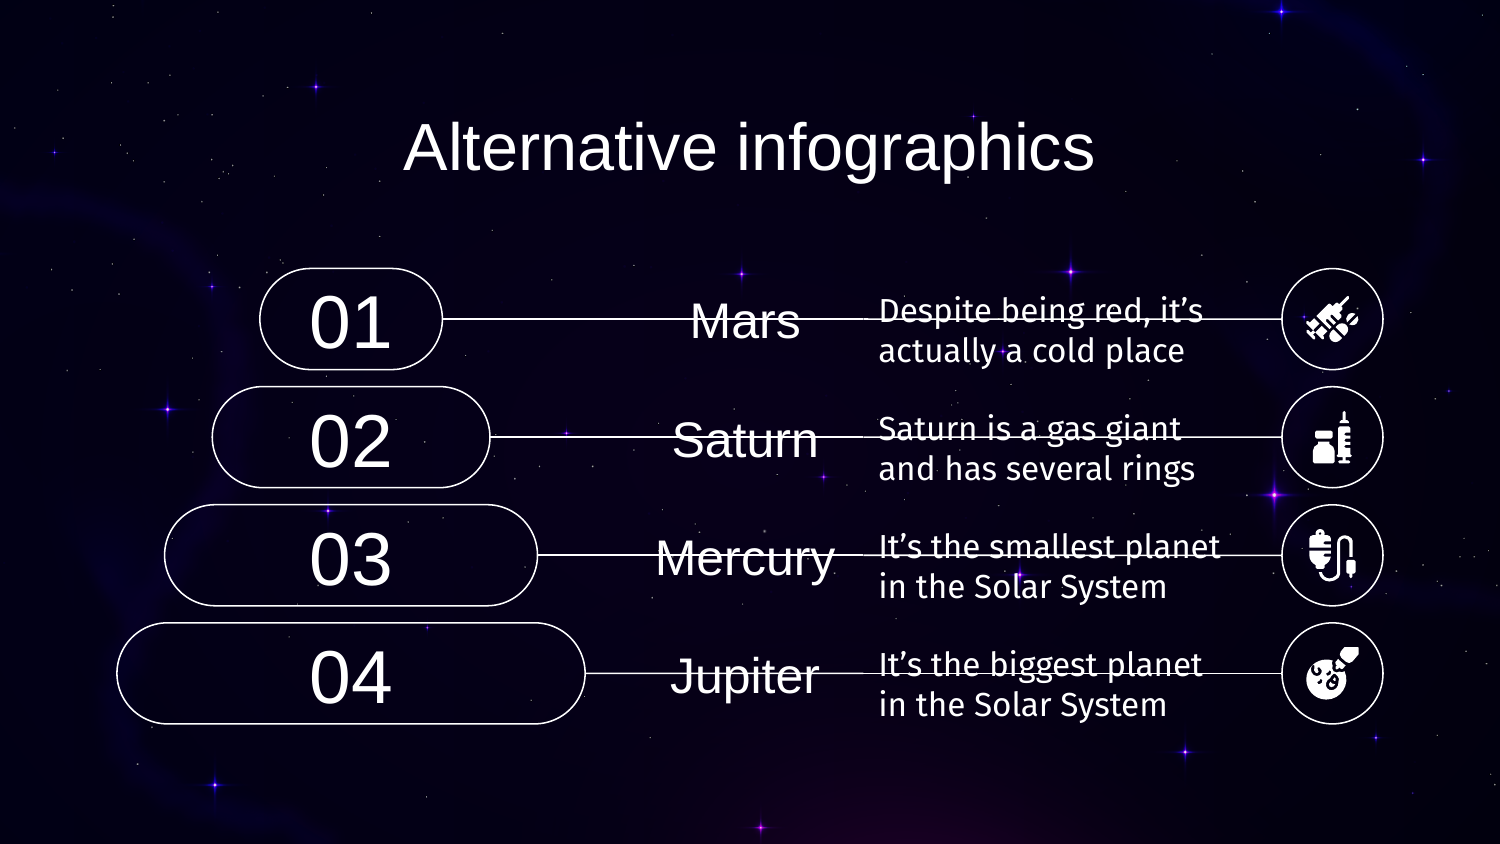

# Alternative infographics
01

Despite being red, it’s actually a cold place
Mars

02

Saturn is a gas giant and has several rings
Saturn

03

It’s the smallest planet in the Solar System
Mercury

04

It’s the biggest planet in the Solar System
Jupiter